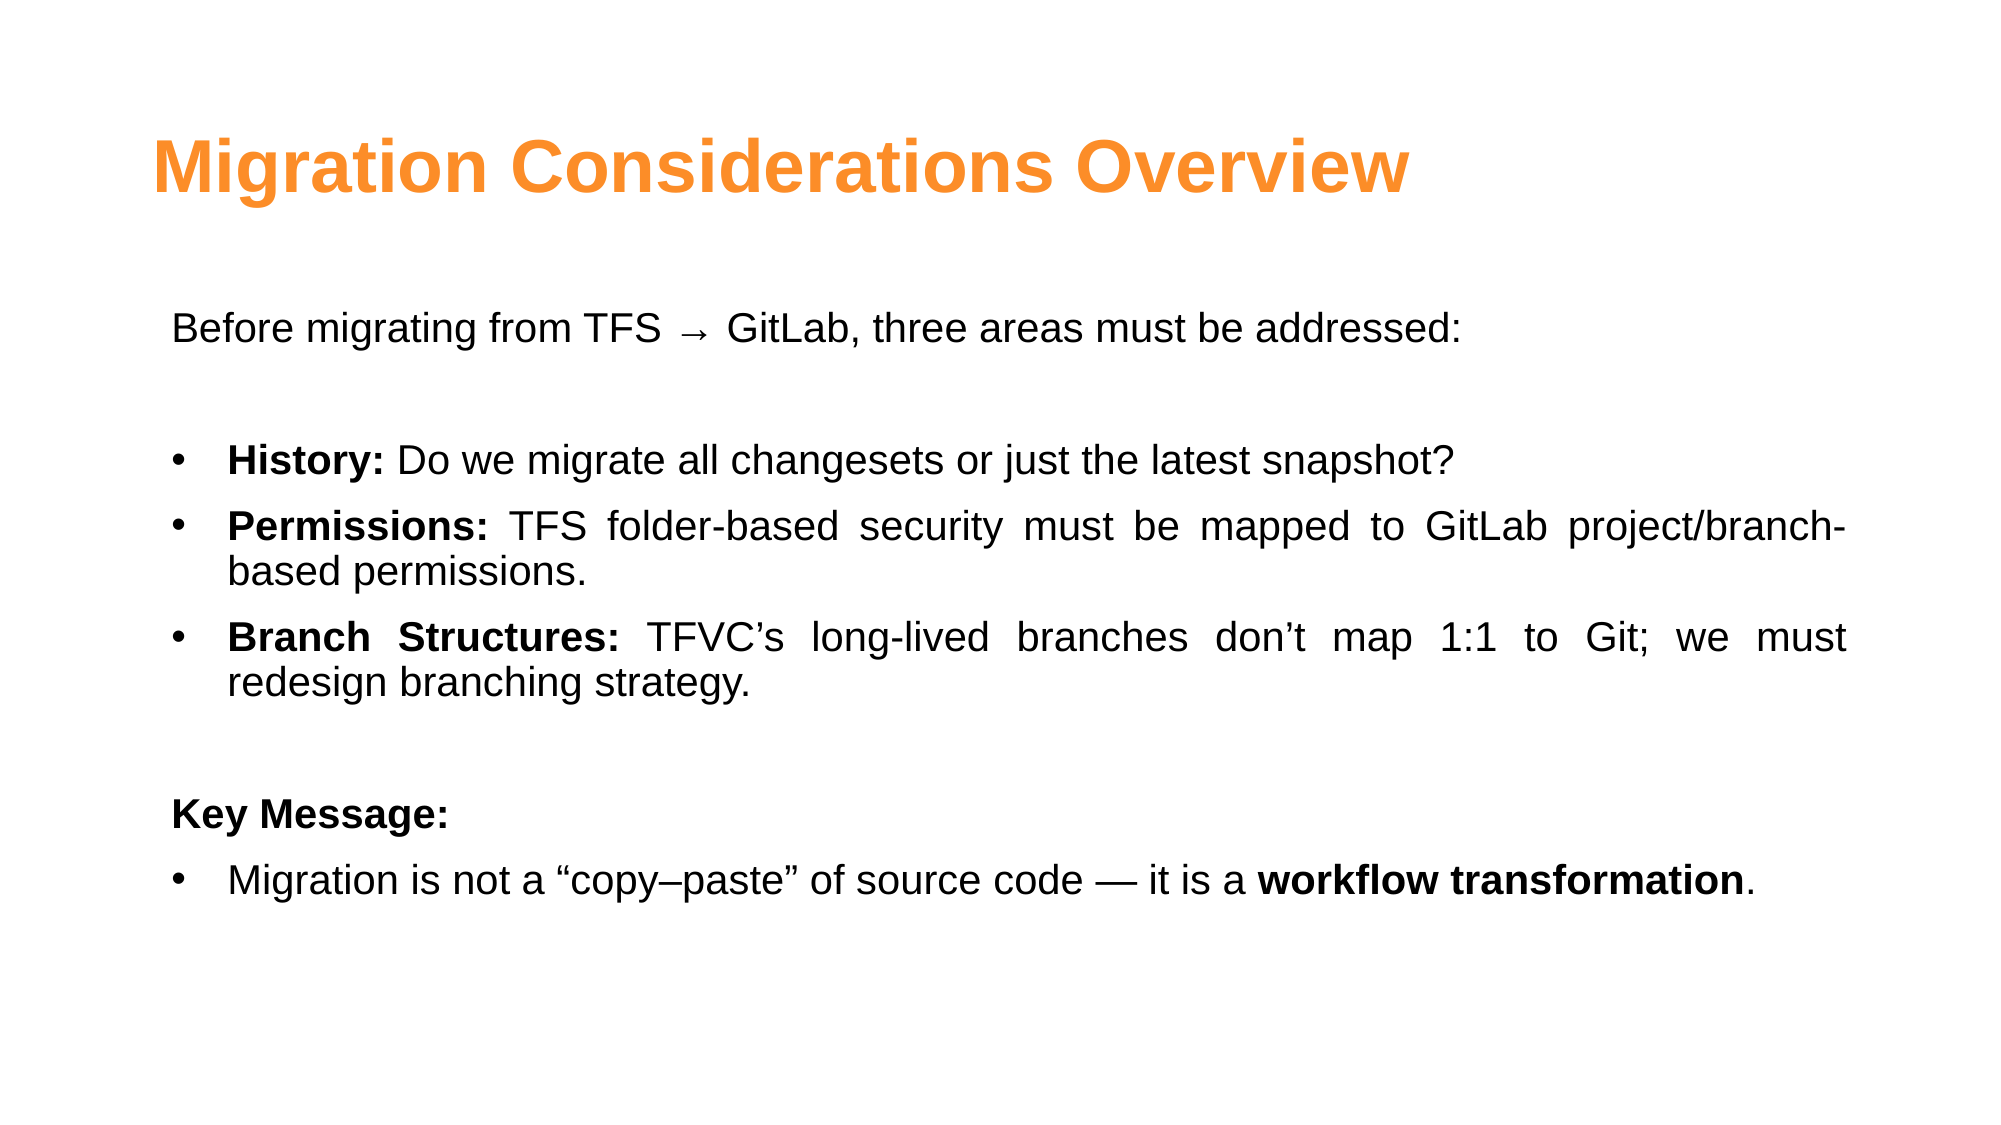

# Migration Considerations Overview
Before migrating from TFS → GitLab, three areas must be addressed:

History: Do we migrate all changesets or just the latest snapshot?
Permissions: TFS folder-based security must be mapped to GitLab project/branch-based permissions.
Branch Structures: TFVC’s long-lived branches don’t map 1:1 to Git; we must redesign branching strategy.

Key Message:
Migration is not a “copy–paste” of source code — it is a workflow transformation.